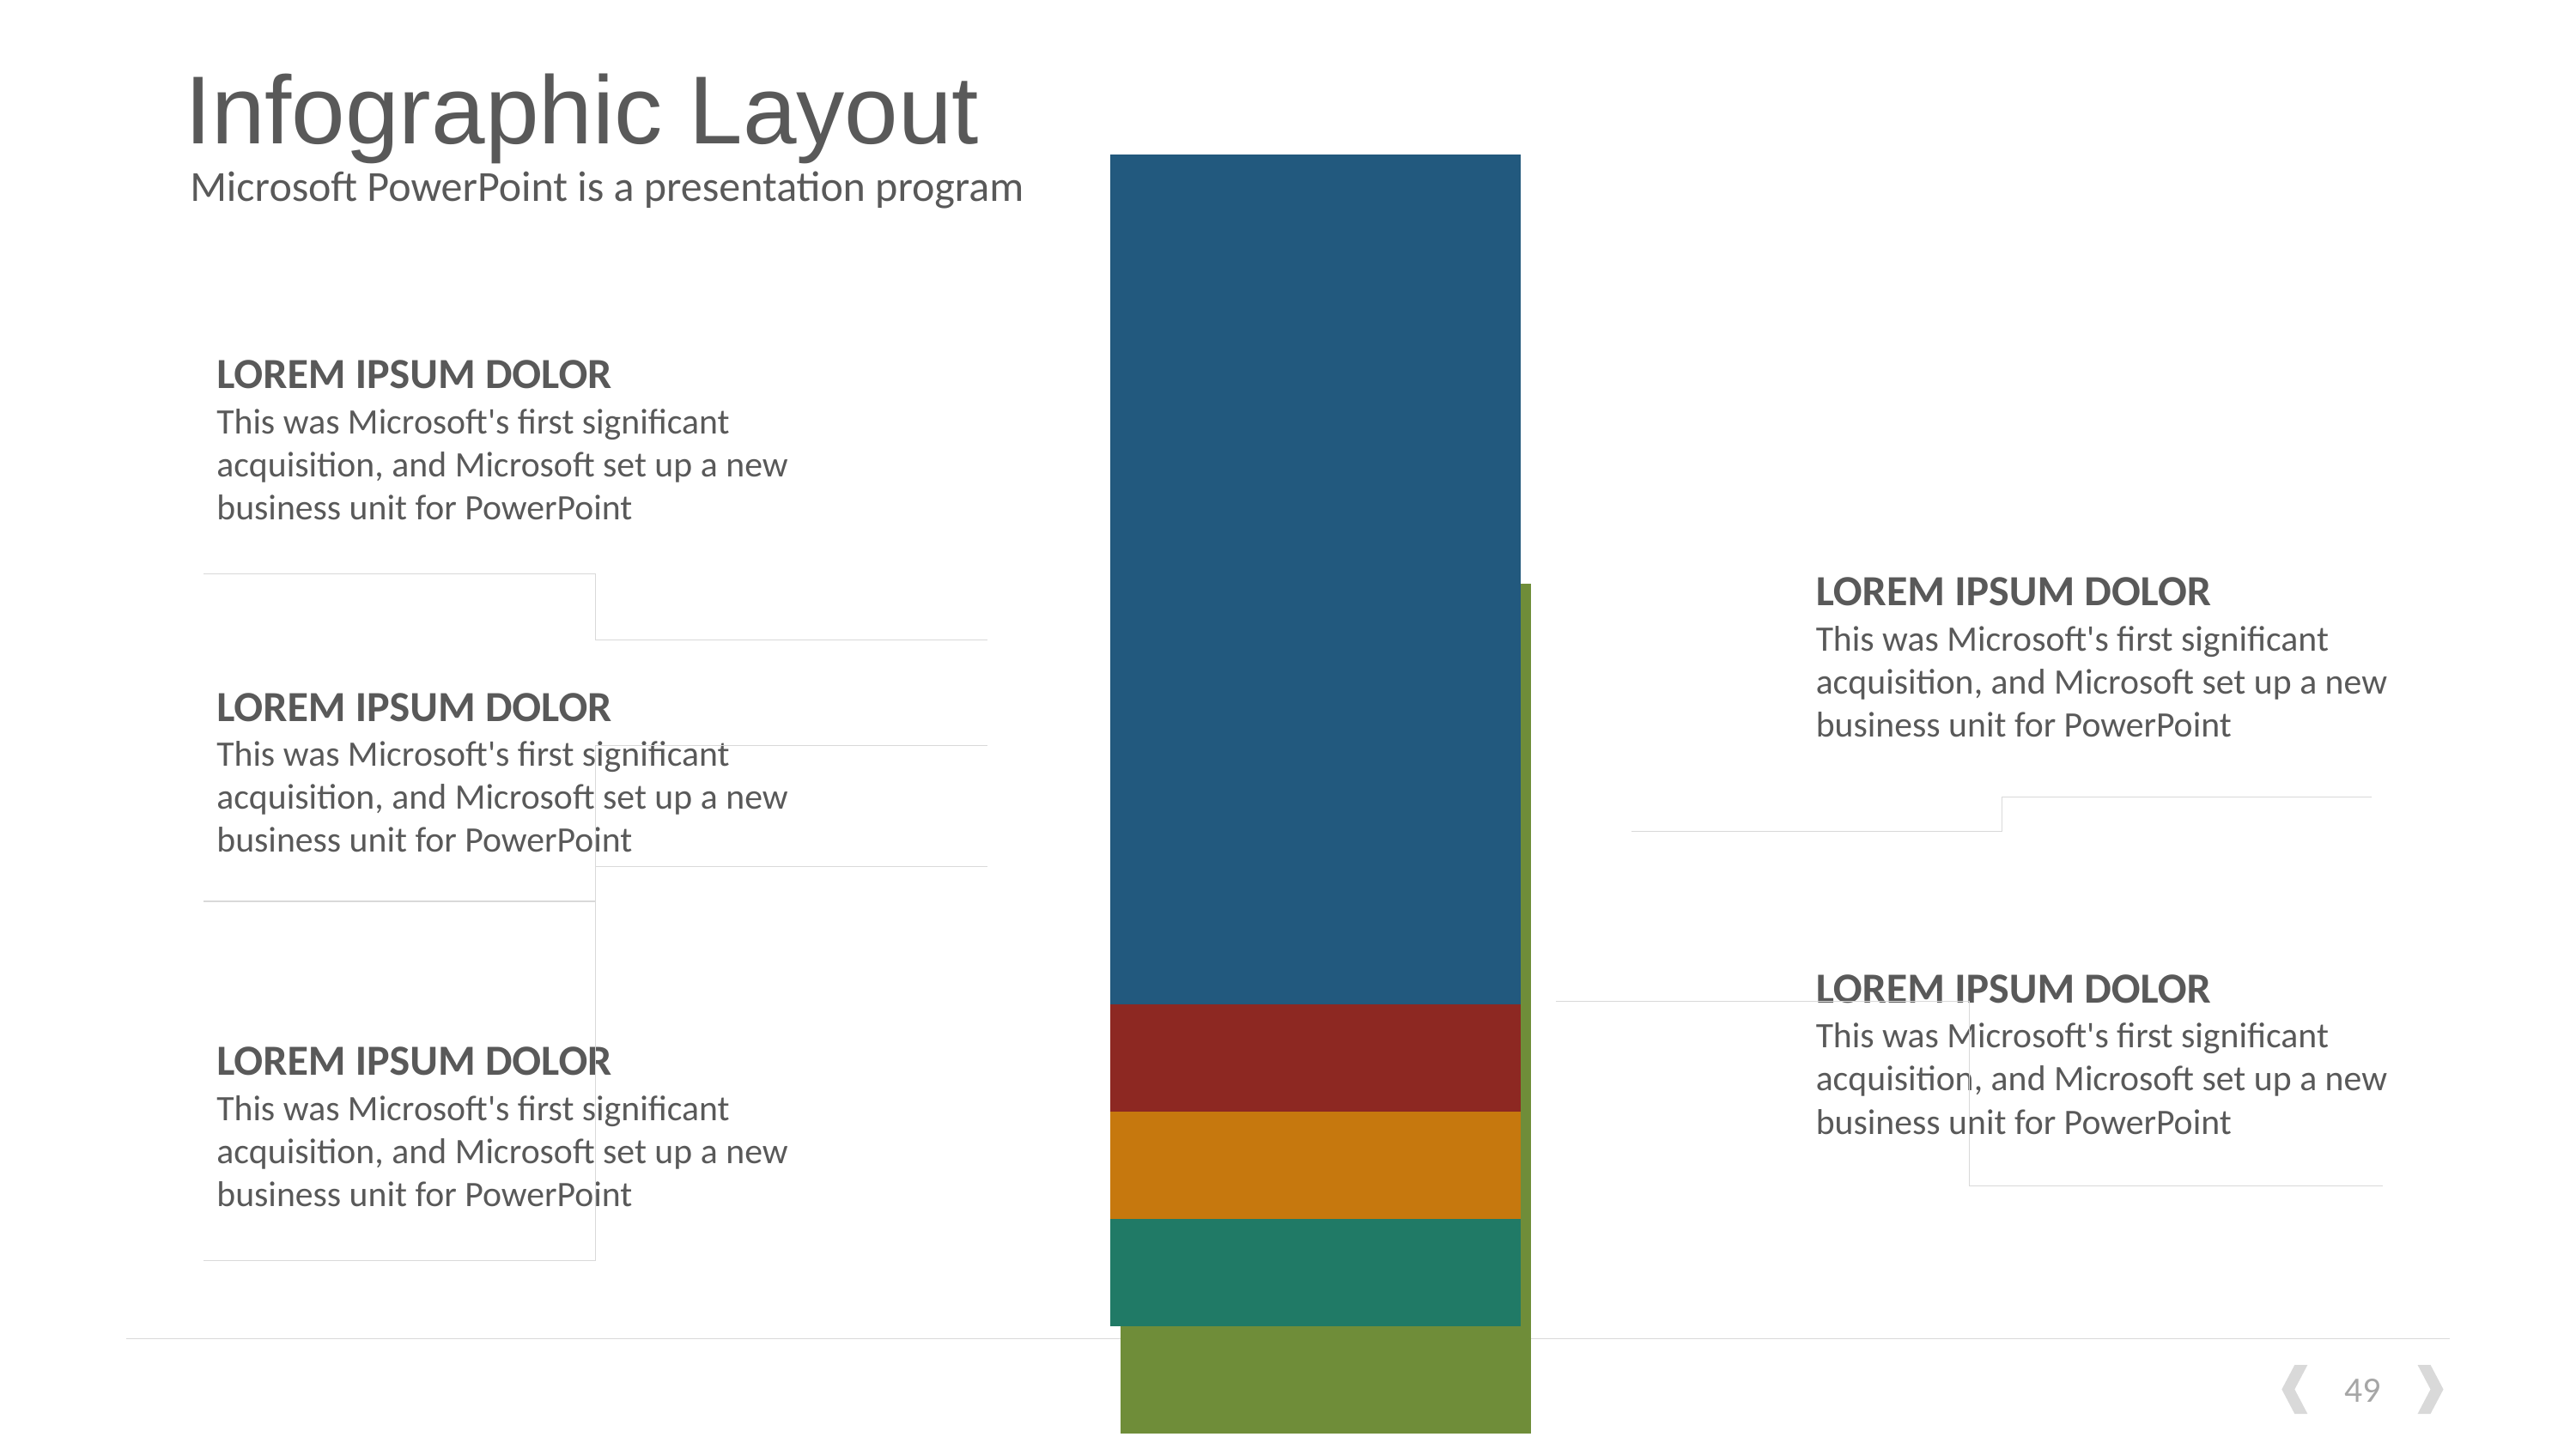

# Infographic Layout

Microsoft PowerPoint is a presentation program

LOREM IPSUM DOLOR

This was Microsoft's first significant acquisition, and Microsoft set up a new business unit for PowerPoint

LOREM IPSUM DOLOR

This was Microsoft's first significant acquisition, and Microsoft set up a new business unit for PowerPoint
LOREM IPSUM DOLOR
This was Microsoft's first significant acquisition, and Microsoft set up a new business unit for PowerPoint
LOREM IPSUM DOLOR
This was Microsoft's first significant acquisition, and Microsoft set up a new business unit for PowerPoint
LOREM IPSUM DOLOR
This was Microsoft's first significant acquisition, and Microsoft set up a new business unit for PowerPoint